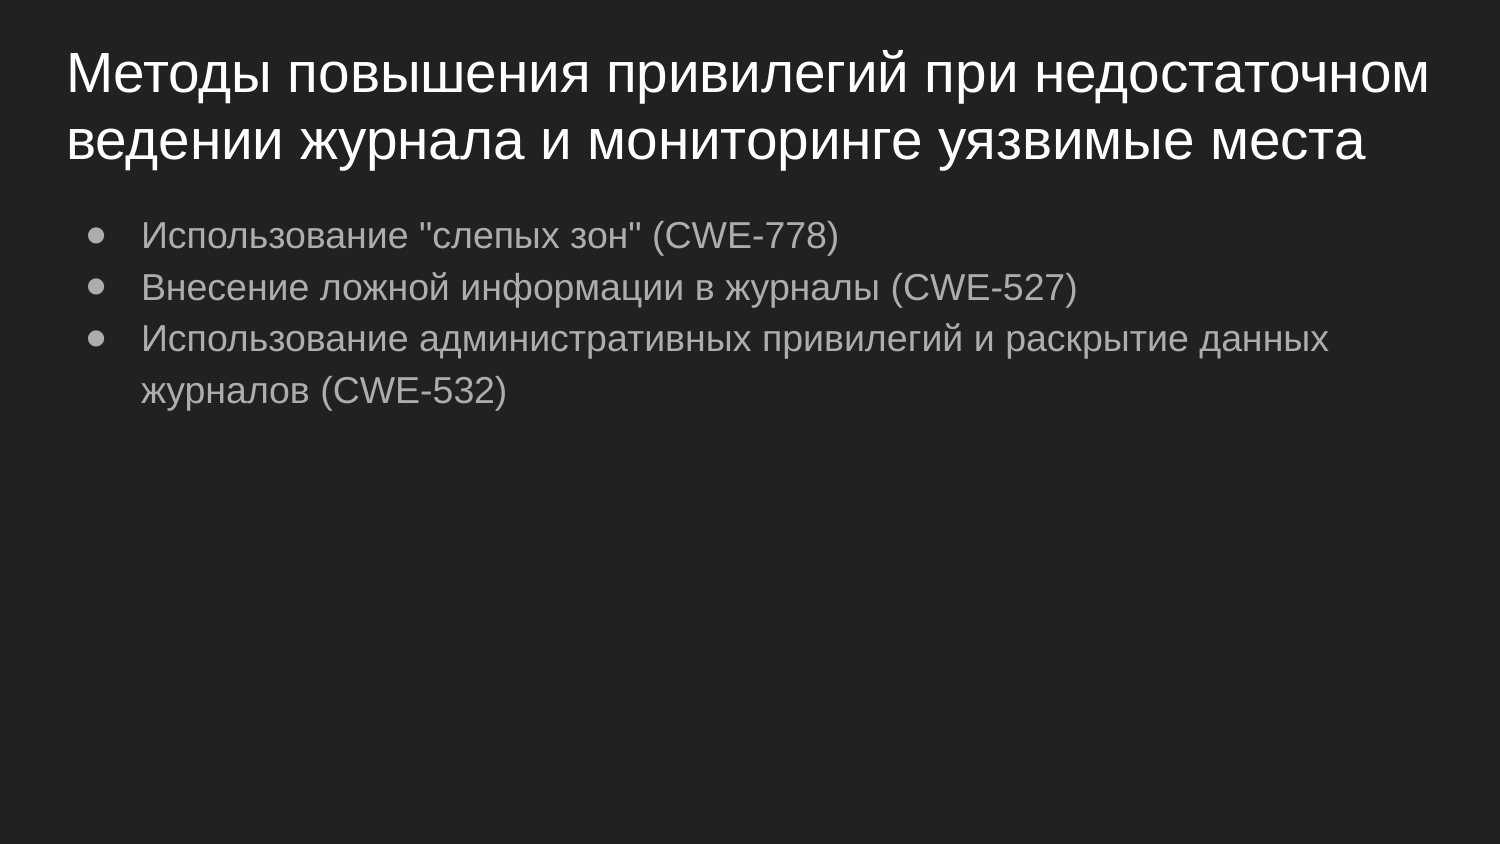

# Методы повышения привилегий при недостаточном ведении журнала и мониторинге уязвимые места
Использование "слепых зон" (CWE-778)
Внесение ложной информации в журналы (CWE-527)
Использование административных привилегий и раскрытие данных журналов (CWE-532)